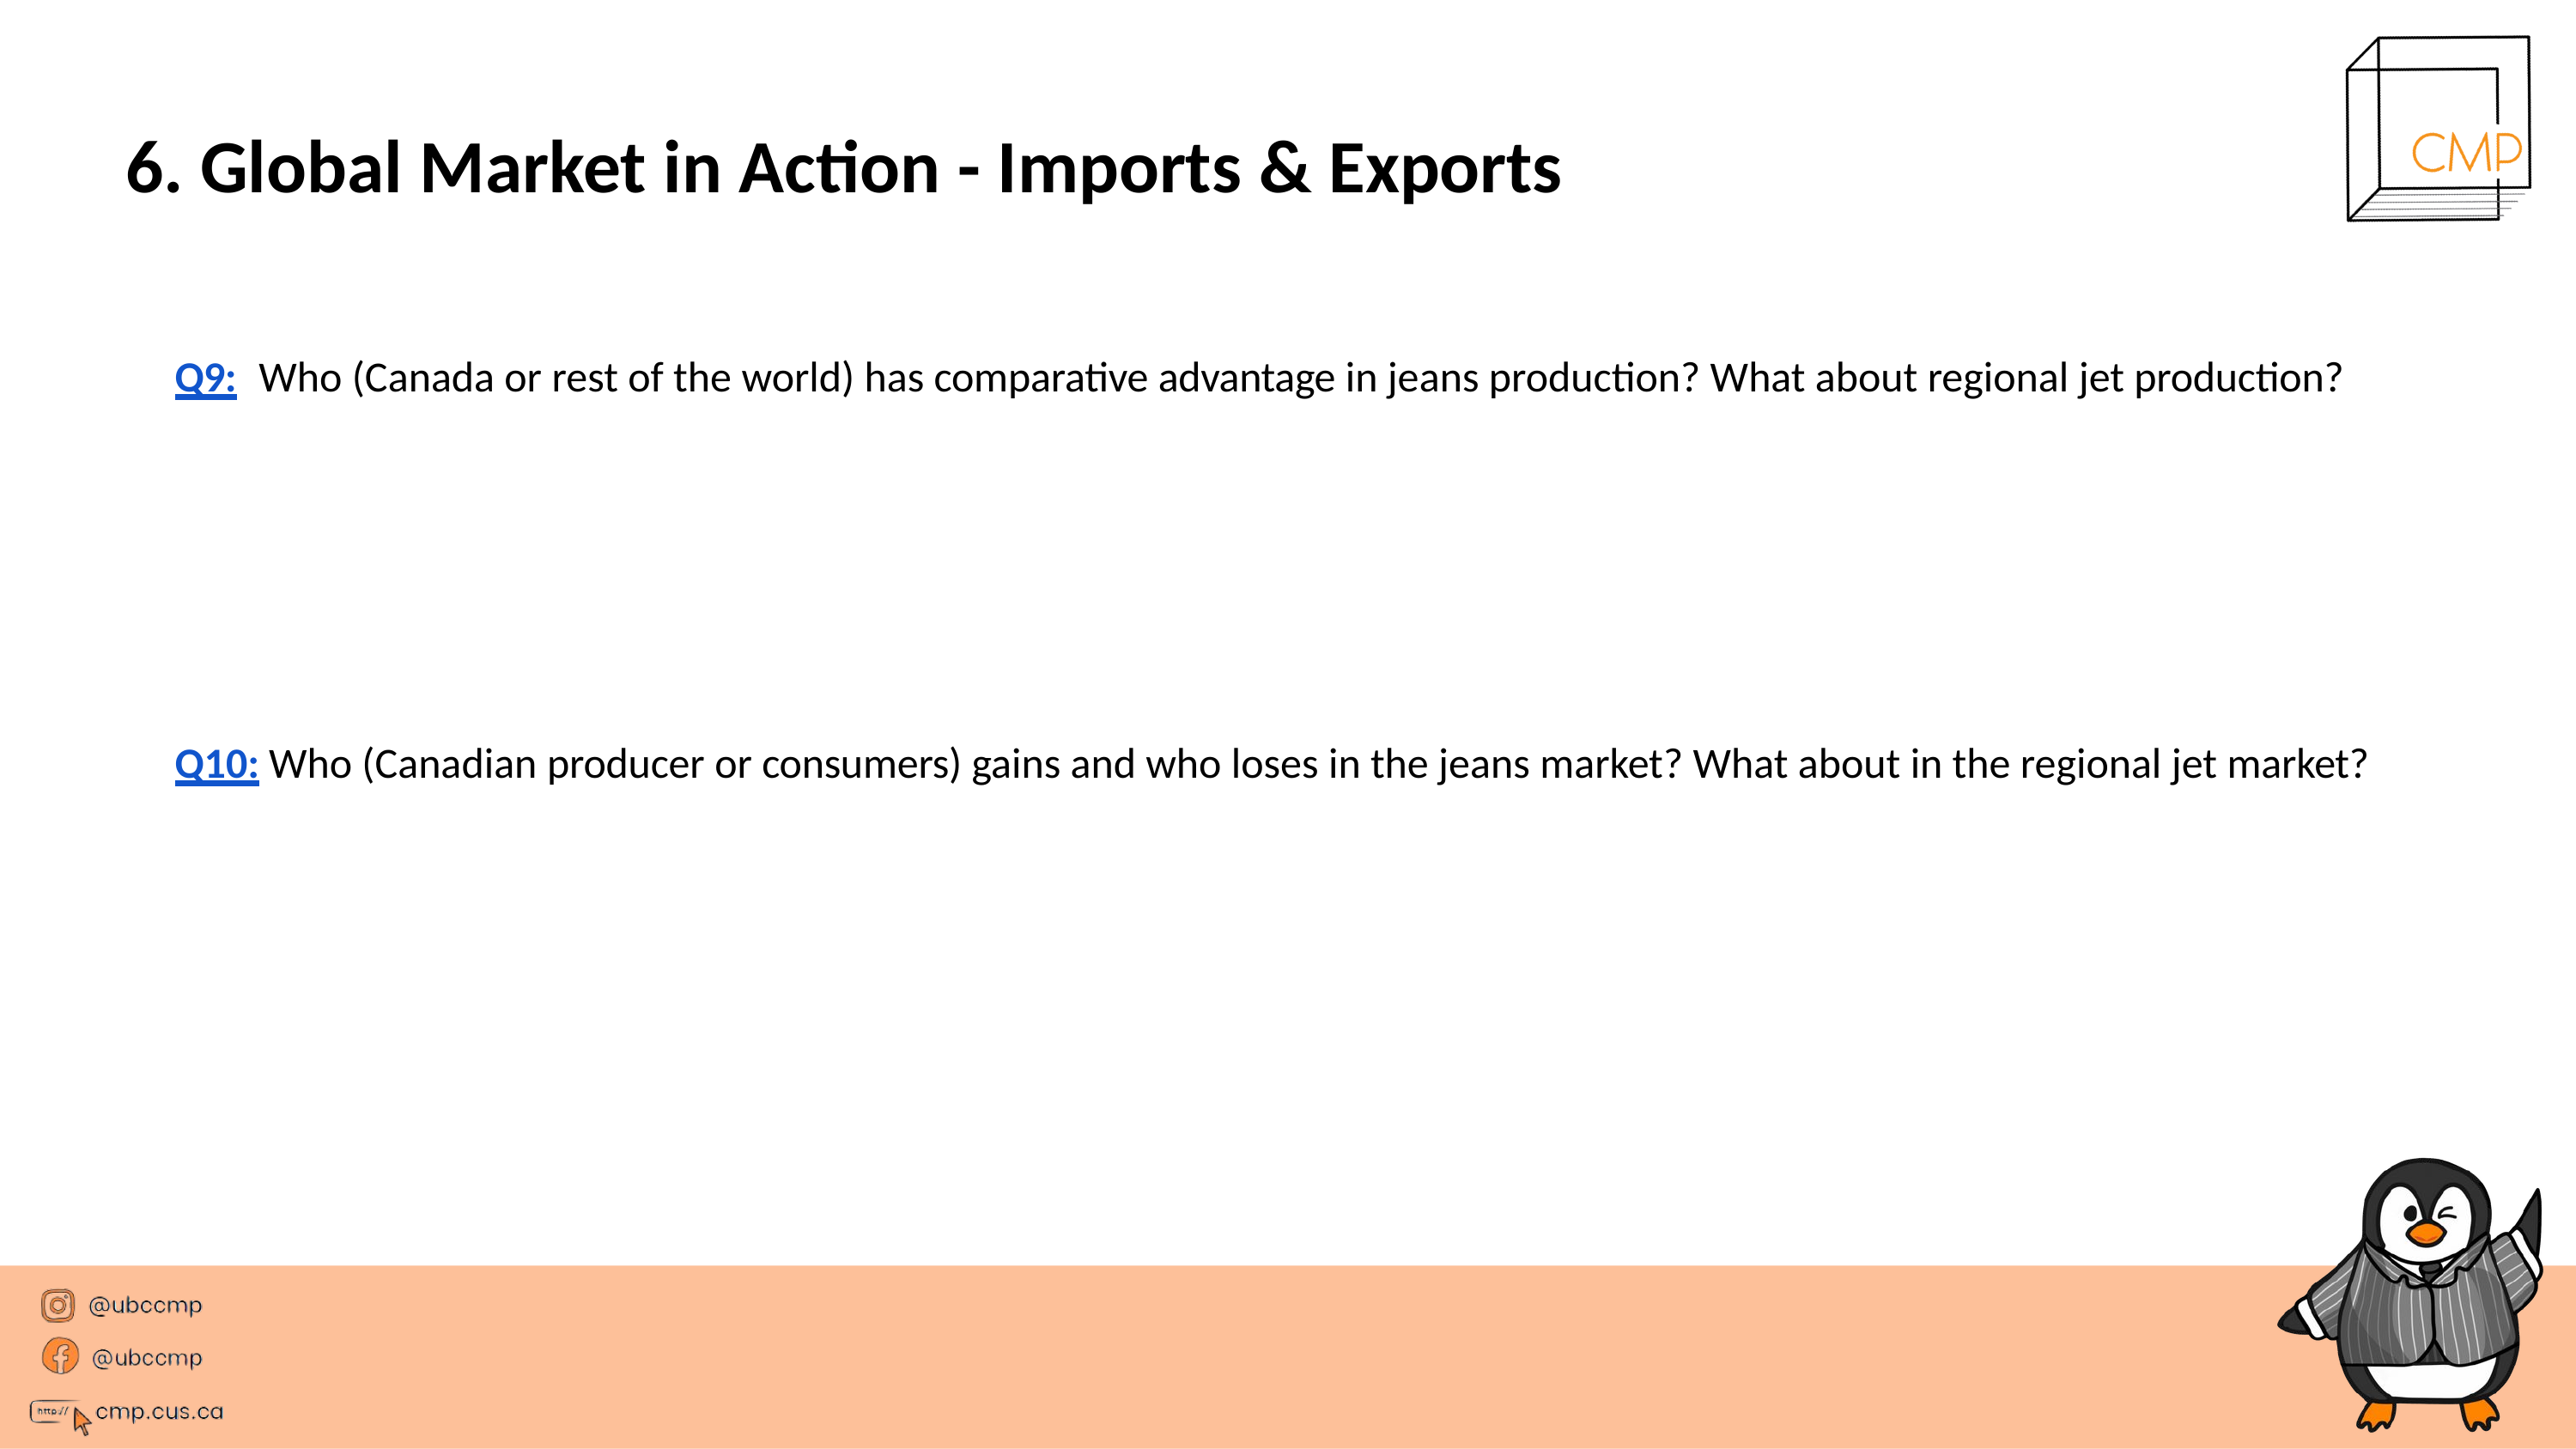

# 6. Global Market in Action - Imports & Exports
Q9:	Who (Canada or rest of the world) has comparative advantage in jeans production? What about regional jet production?
Q10: Who (Canadian producer or consumers) gains and who loses in the jeans market? What about in the regional jet market?